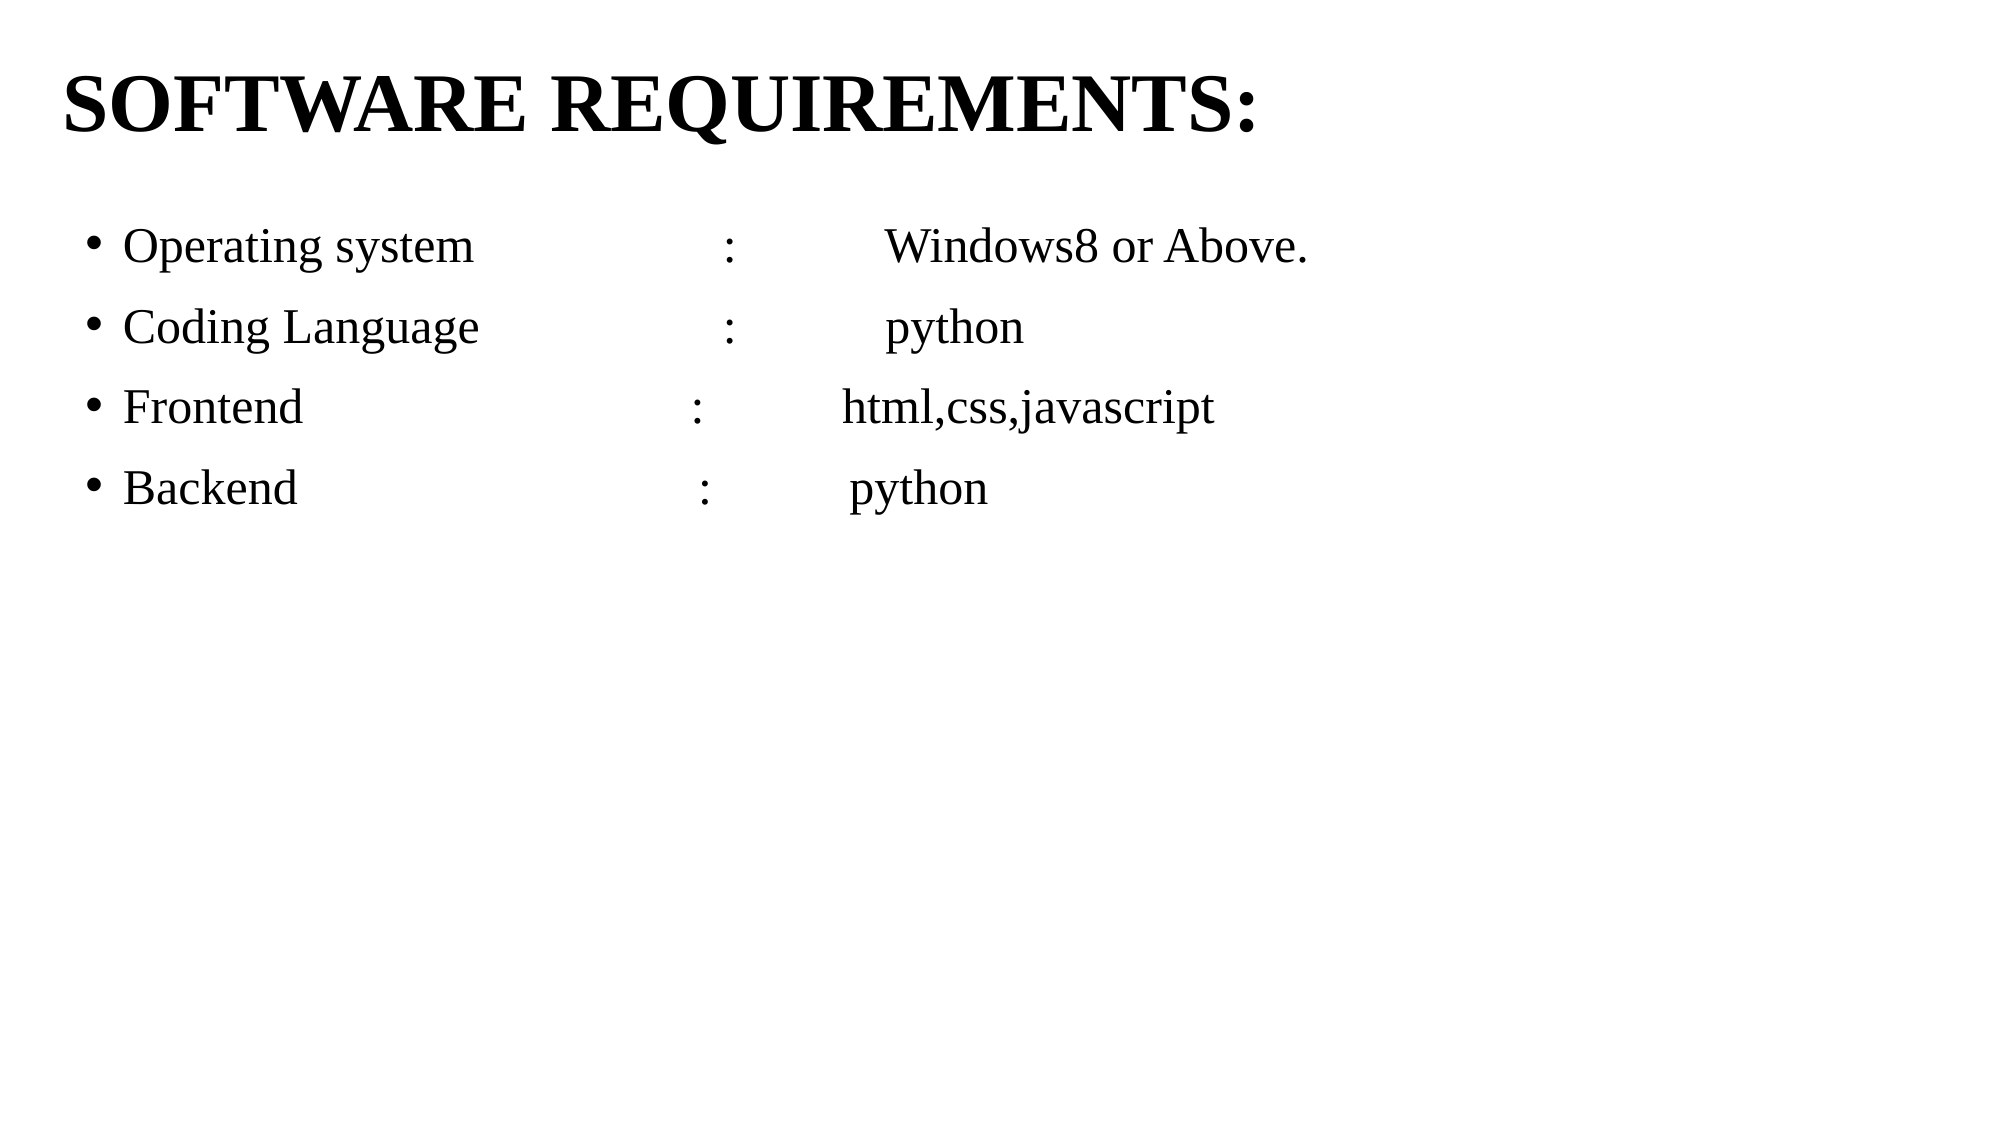

# SOFTWARE REQUIREMENTS:
Operating system   	            :	 Windows8 or Above.
Coding Language  		: 	 python
Frontend                               :           html,css,javascript
Backend                                :           python